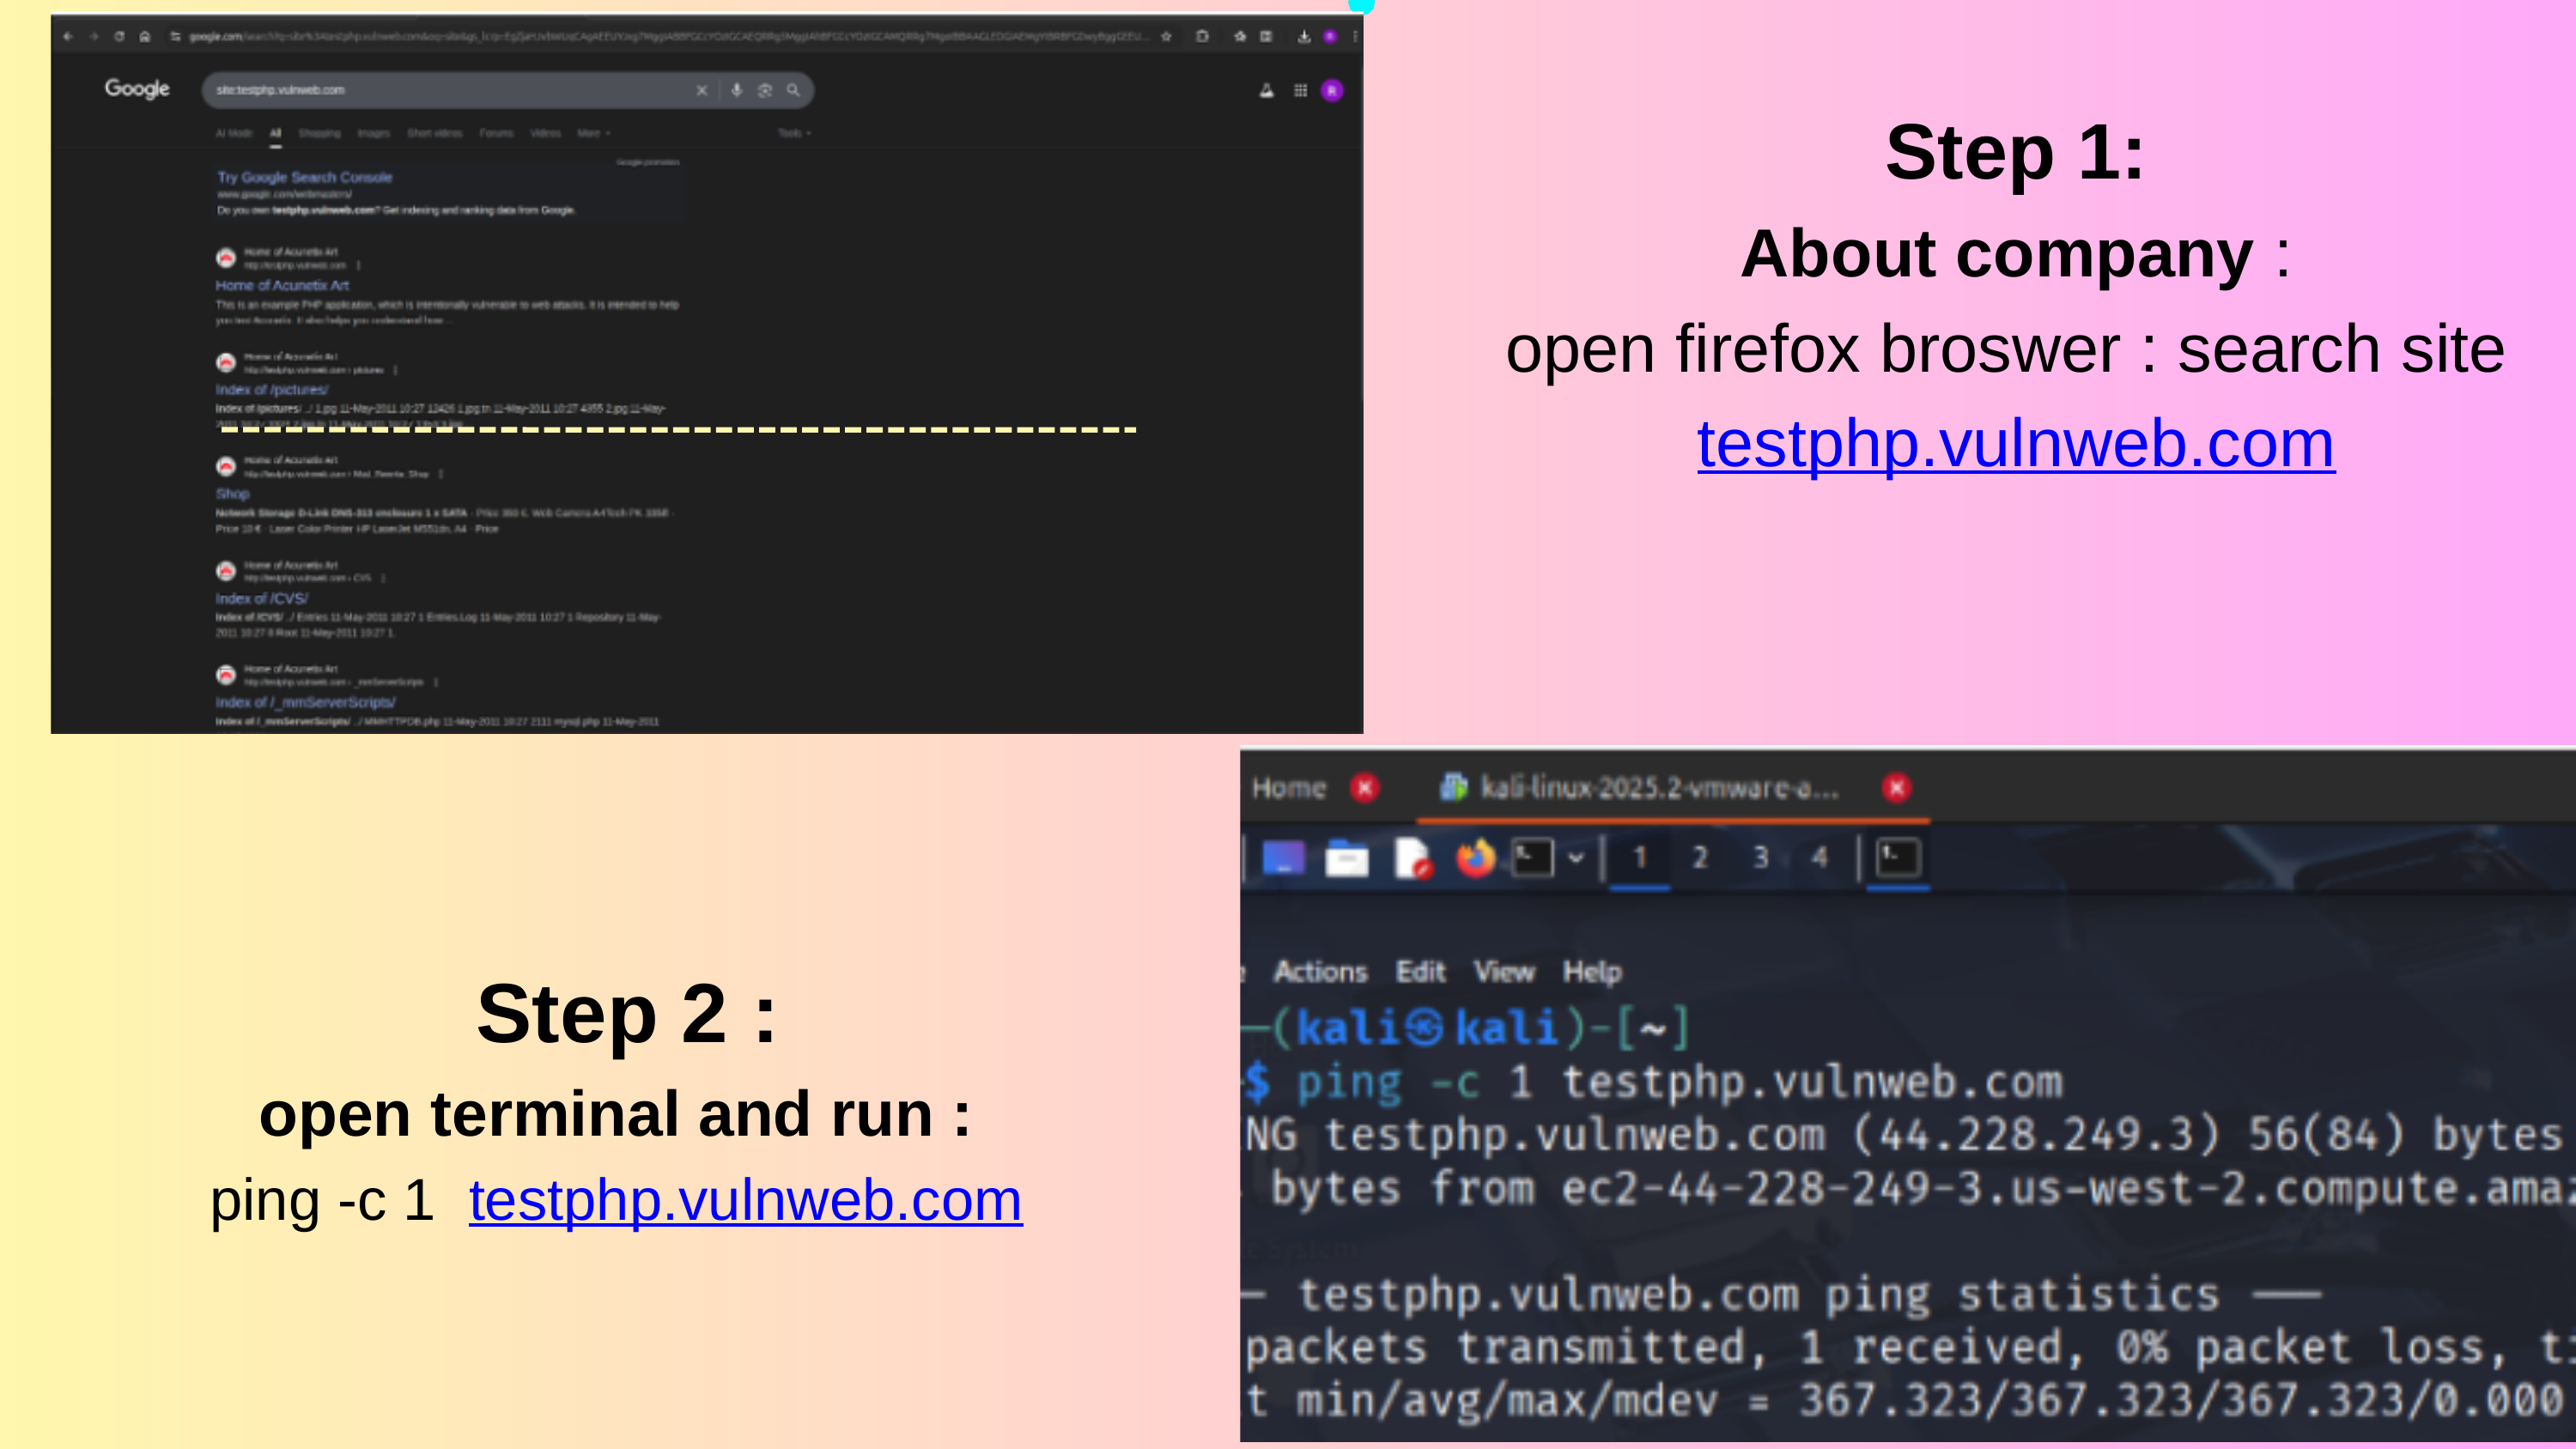

Step 1:
About company :
open firefox broswer : search site testphp.vulnweb.com

 Step 2 :
open terminal and run :
ping -c 1  testphp.vulnweb.com